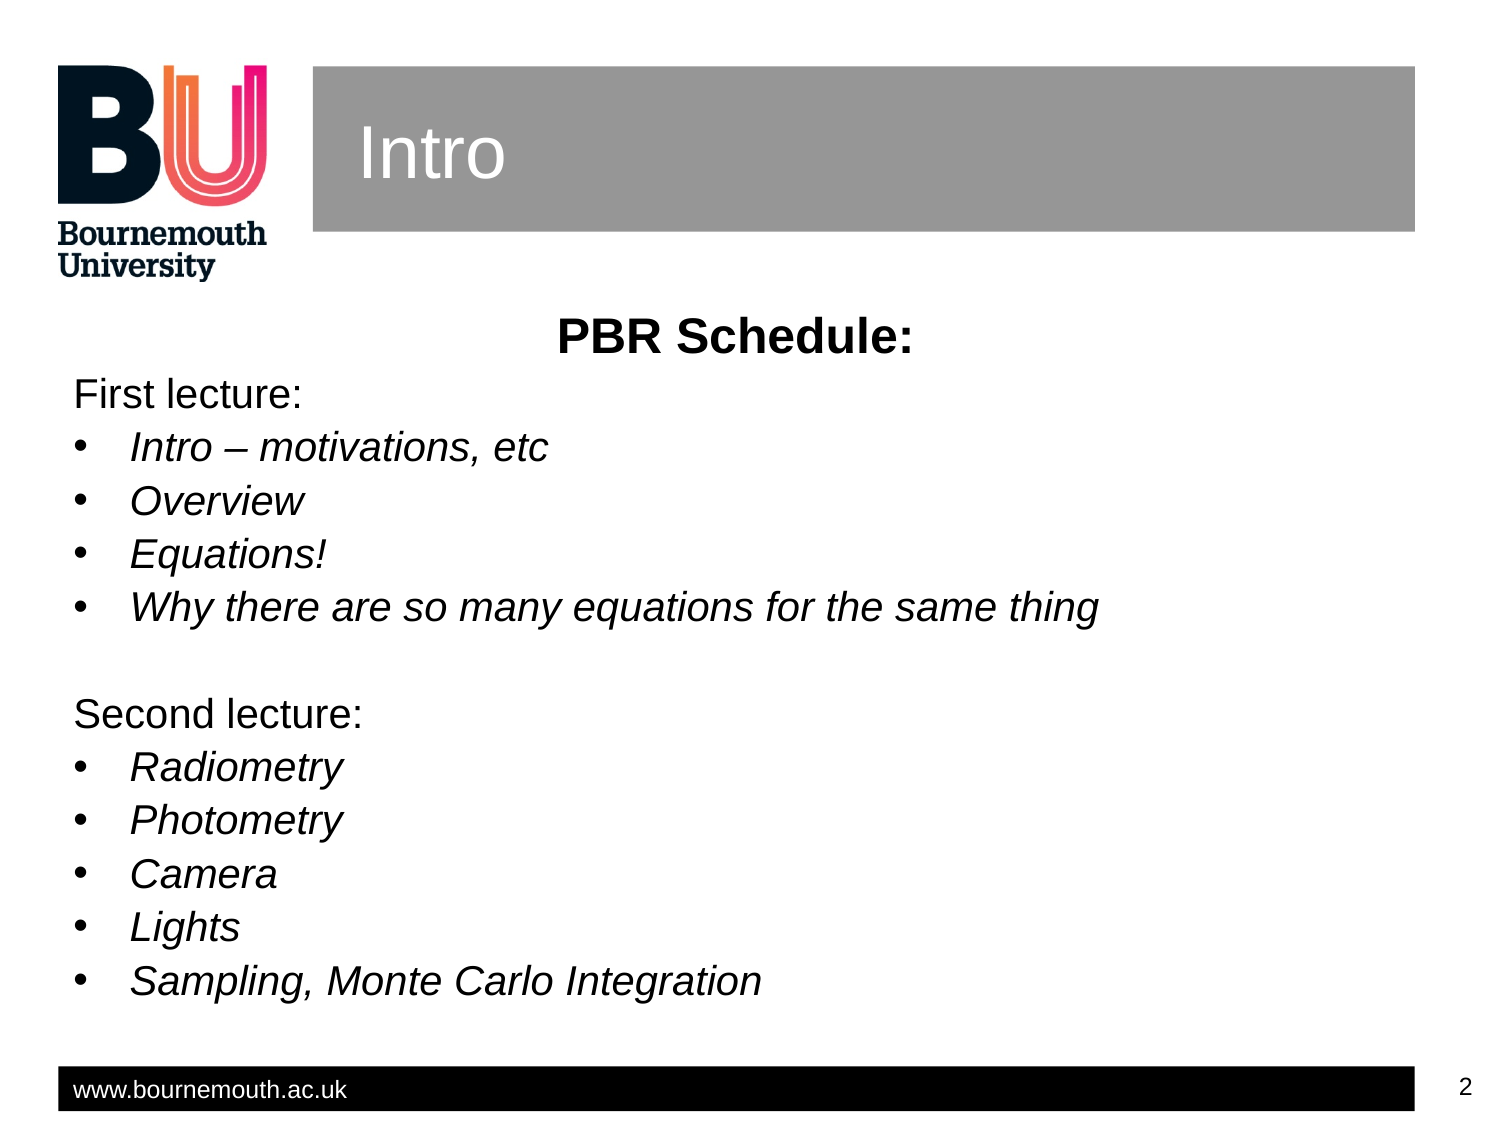

# Intro
PBR Schedule:
First lecture:
Intro – motivations, etc
Overview
Equations!
Why there are so many equations for the same thing

Second lecture:
Radiometry
Photometry
Camera
Lights
Sampling, Monte Carlo Integration